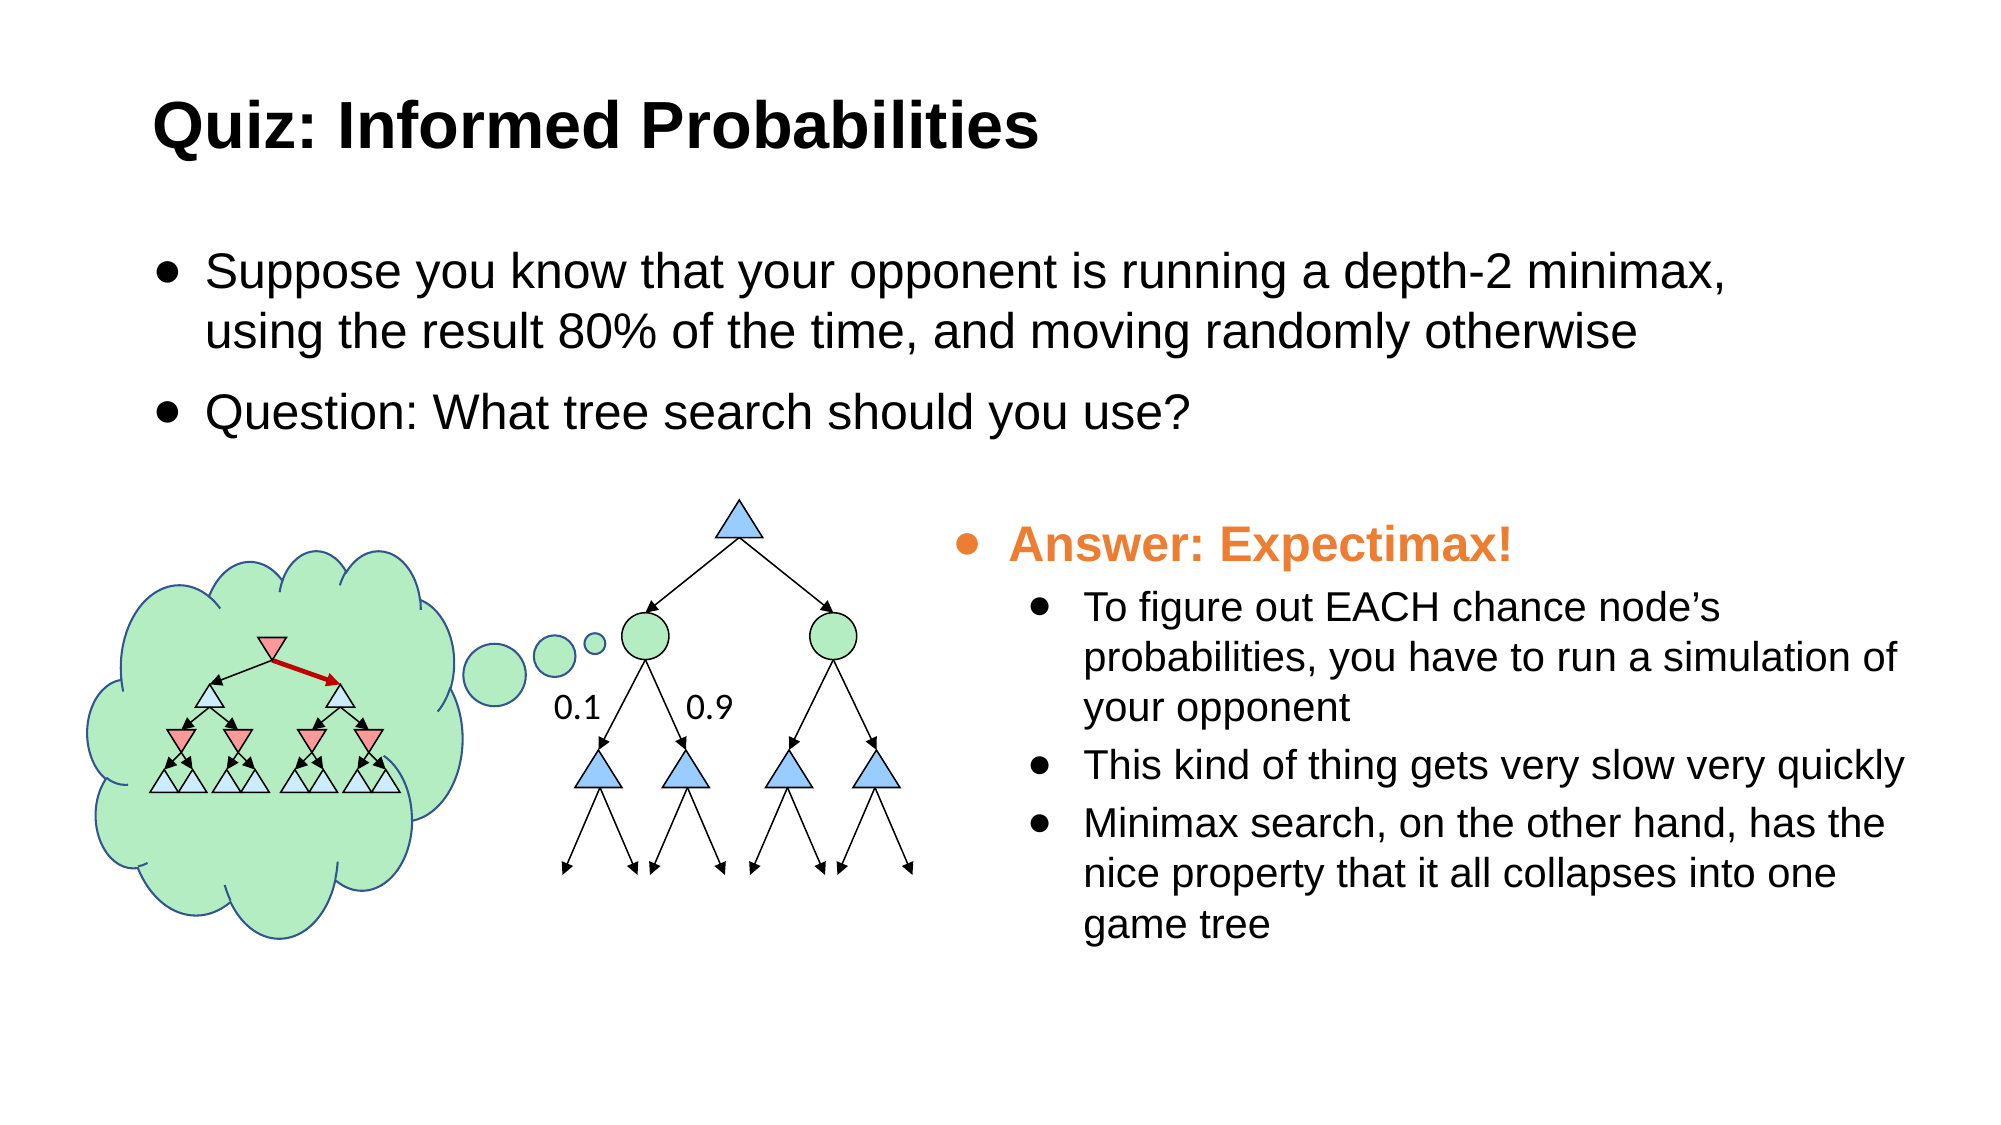

# Quiz: Informed Probabilities
Suppose you know that your opponent is running a depth-2 minimax, using the result 80% of the time, and moving randomly otherwise
Question: What tree search should you use?

Answer: Expectimax!
To figure out EACH chance node’s probabilities, you have to run a simulation of your opponent
This kind of thing gets very slow very quickly
Minimax search, on the other hand, has the nice property that it all collapses into one game tree

0.1          0.9